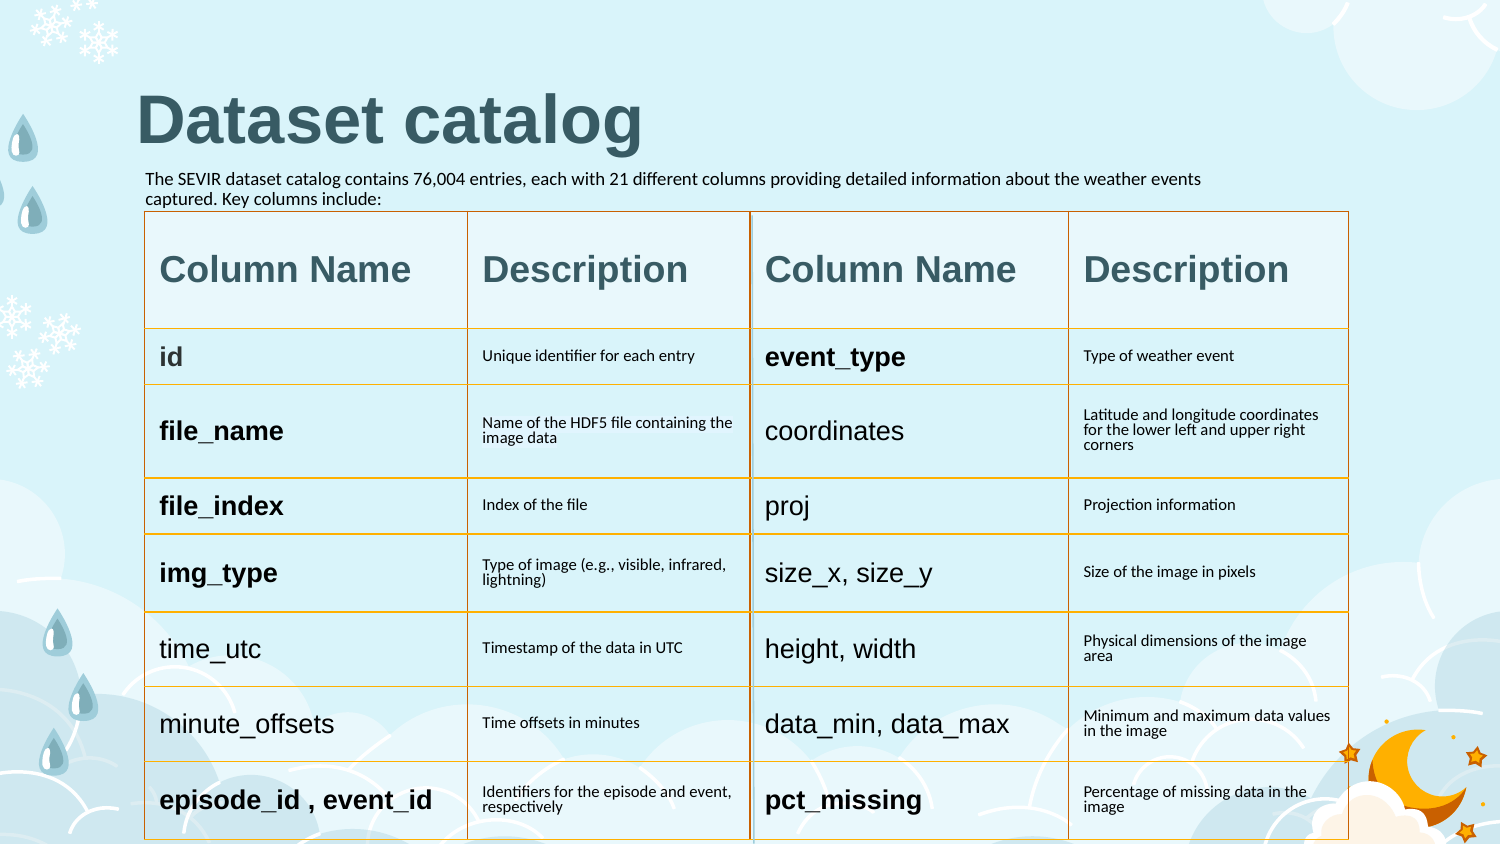

# Dataset catalog
The SEVIR dataset catalog contains 76,004 entries, each with 21 different columns providing detailed information about the weather events captured. Key columns include:

| Column Name | Description | Column Name | Description |
| --- | --- | --- | --- |
| id | Unique identifier for each entry | event\_type | Type of weather event |
| file\_name | Name of the HDF5 file containing the image data | coordinates | Latitude and longitude coordinates for the lower left and upper right corners |
| file\_index | Index of the file | proj | Projection information |
| img\_type | Type of image (e.g., visible, infrared, lightning) | size\_x, size\_y | Size of the image in pixels |
| time\_utc | Timestamp of the data in UTC | height, width | Physical dimensions of the image area |
| minute\_offsets | Time offsets in minutes | data\_min, data\_max | Minimum and maximum data values in the image |
| episode\_id , event\_id | Identifiers for the episode and event, respectively | pct\_missing | Percentage of missing data in the image |